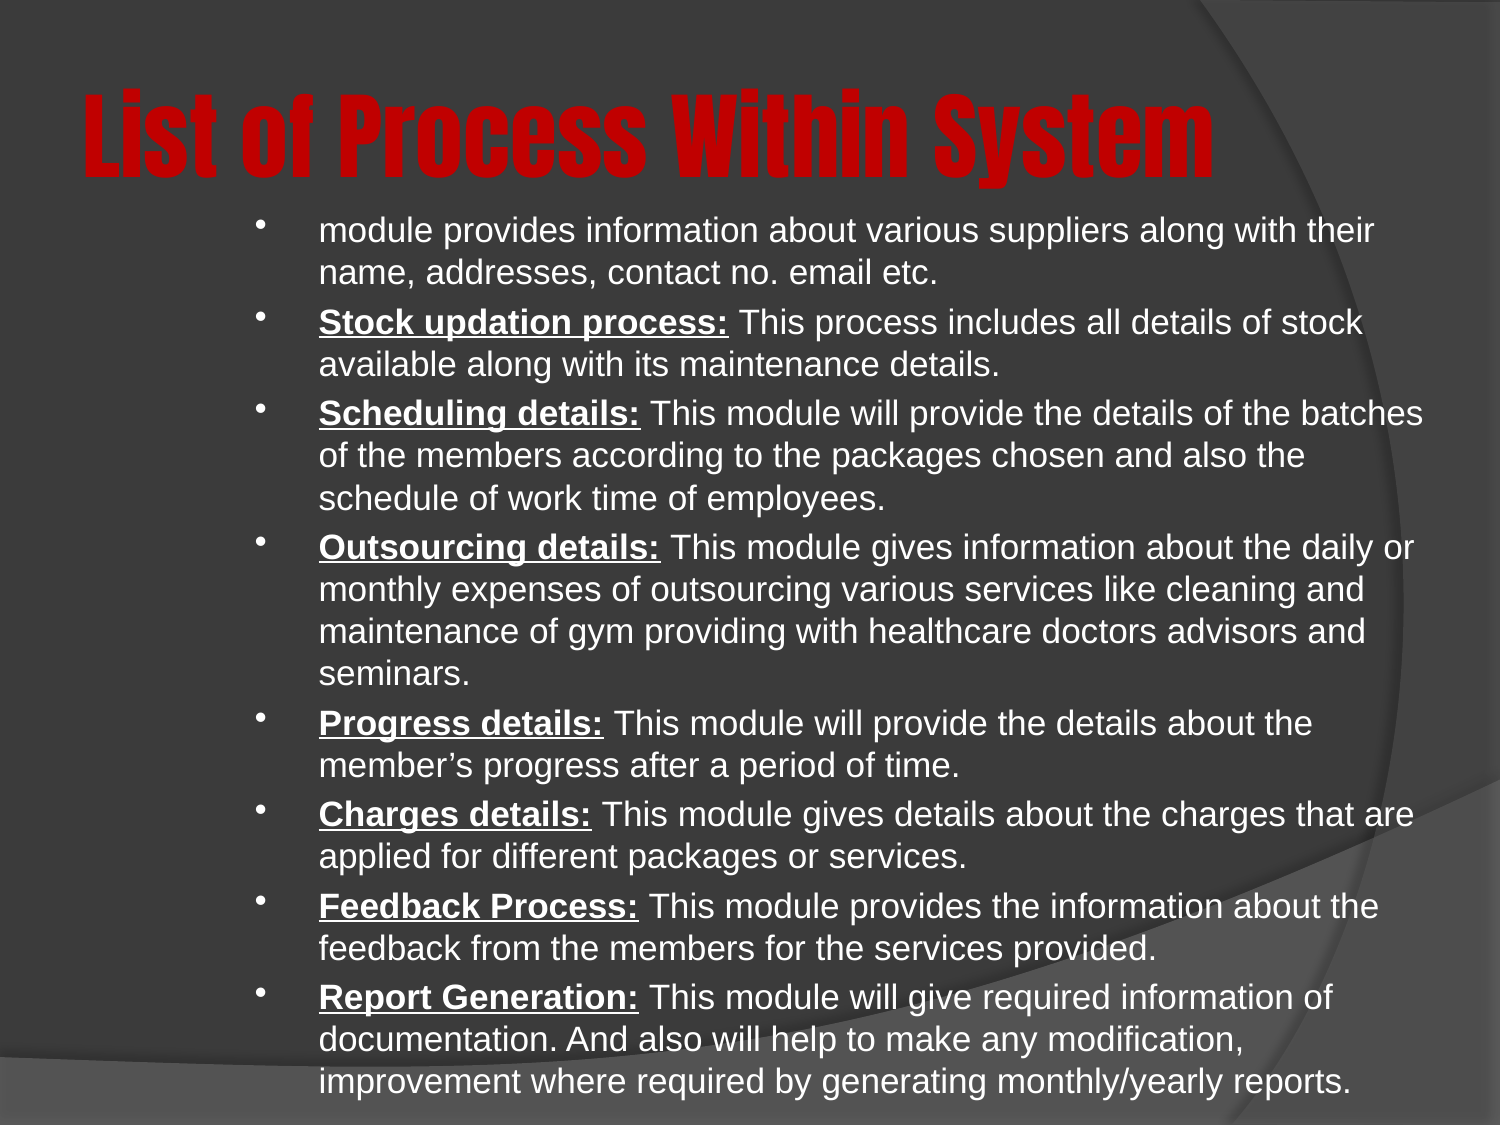

# List of Process Within System
module provides information about various suppliers along with their name, addresses, contact no. email etc.
Stock updation process: This process includes all details of stock available along with its maintenance details.
Scheduling details: This module will provide the details of the batches of the members according to the packages chosen and also the schedule of work time of employees.
Outsourcing details: This module gives information about the daily or monthly expenses of outsourcing various services like cleaning and maintenance of gym providing with healthcare doctors advisors and seminars.
Progress details: This module will provide the details about the member’s progress after a period of time.
Charges details: This module gives details about the charges that are applied for different packages or services.
Feedback Process: This module provides the information about the feedback from the members for the services provided.
Report Generation: This module will give required information of documentation. And also will help to make any modification, improvement where required by generating monthly/yearly reports.